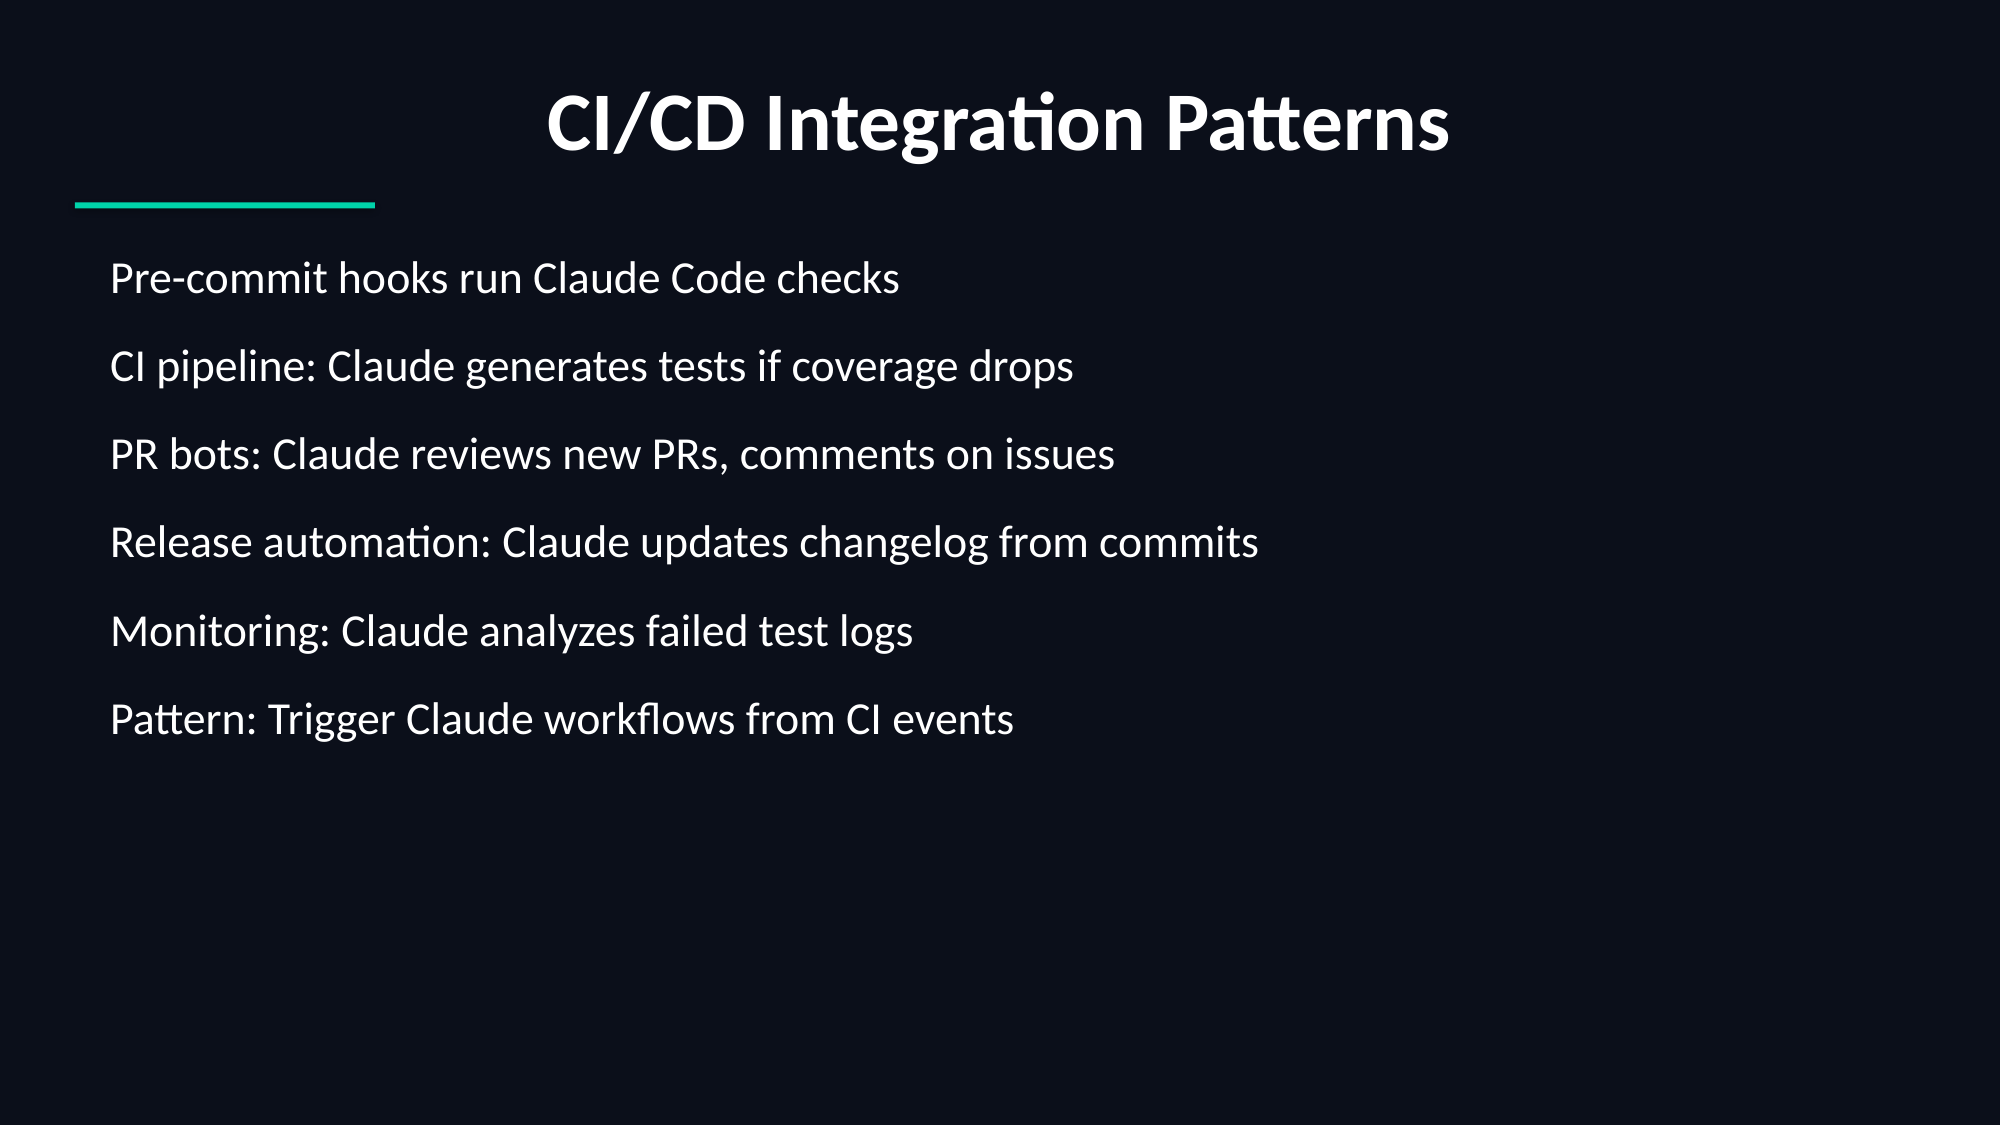

CI/CD Integration Patterns

  Pre-commit hooks run Claude Code checks
  CI pipeline: Claude generates tests if coverage drops
  PR bots: Claude reviews new PRs, comments on issues
  Release automation: Claude updates changelog from commits
  Monitoring: Claude analyzes failed test logs
  Pattern: Trigger Claude workflows from CI events